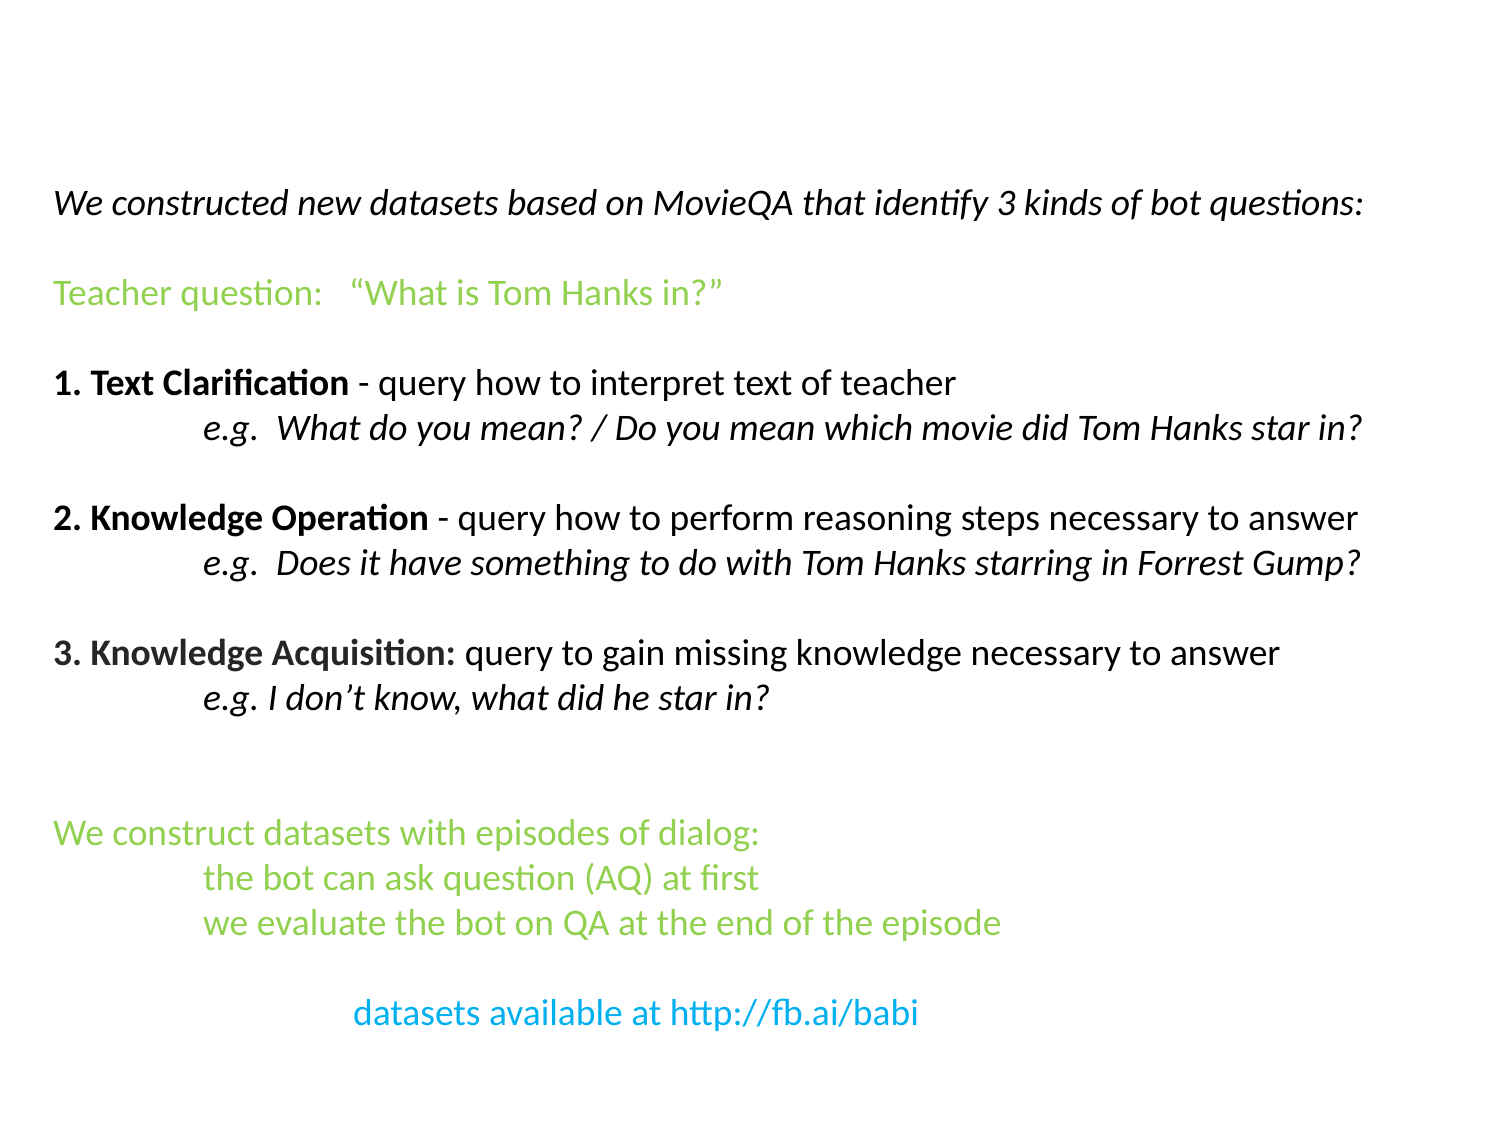

We constructed new datasets based on MovieQA that identify 3 kinds of bot questions:

Teacher question:   “What is Tom Hanks in?”

1. Text Clarification - query how to interpret text of teacher
	e.g.  What do you mean? / Do you mean which movie did Tom Hanks star in?

2. Knowledge Operation - query how to perform reasoning steps necessary to answer
	e.g.  Does it have something to do with Tom Hanks starring in Forrest Gump?

3. Knowledge Acquisition: query to gain missing knowledge necessary to answer
	e.g. I don’t know, what did he star in?

We construct datasets with episodes of dialog:
	the bot can ask question (AQ) at first
	we evaluate the bot on QA at the end of the episode

		datasets available at http://fb.ai/babi